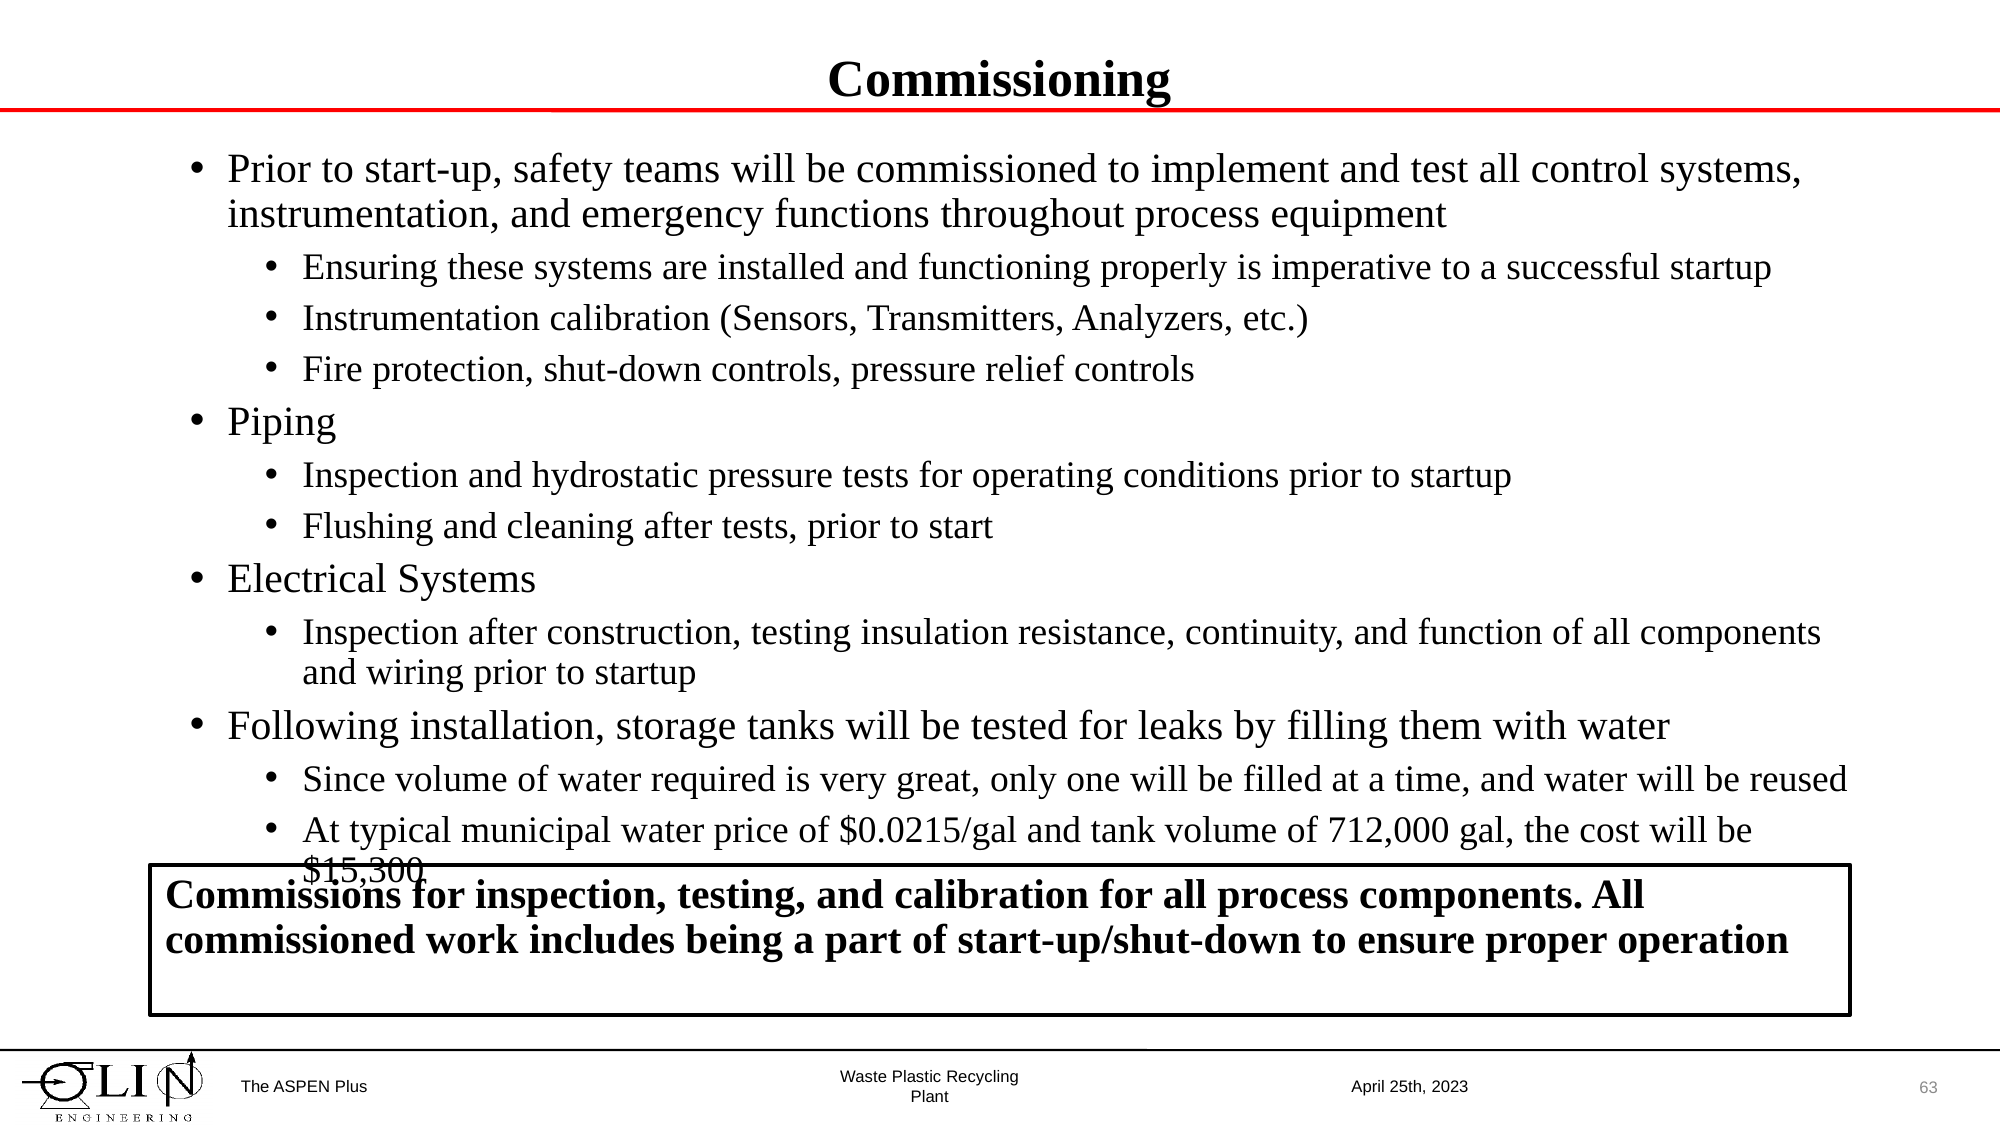

# Commissioning
Prior to start-up, safety teams will be commissioned to implement and test all control systems, instrumentation, and emergency functions throughout process equipment
Ensuring these systems are installed and functioning properly is imperative to a successful startup
Instrumentation calibration (Sensors, Transmitters, Analyzers, etc.)
Fire protection, shut-down controls, pressure relief controls
Piping
Inspection and hydrostatic pressure tests for operating conditions prior to startup
Flushing and cleaning after tests, prior to start
Electrical Systems
Inspection after construction, testing insulation resistance, continuity, and function of all components and wiring prior to startup
Following installation, storage tanks will be tested for leaks by filling them with water
Since volume of water required is very great, only one will be filled at a time, and water will be reused
At typical municipal water price of $0.0215/gal and tank volume of 712,000 gal, the cost will be $15,300

Commissions for inspection, testing, and calibration for all process components. All commissioned work includes being a part of start-up/shut-down to ensure proper operation
The ASPEN Plus
April 25th, 2023
63